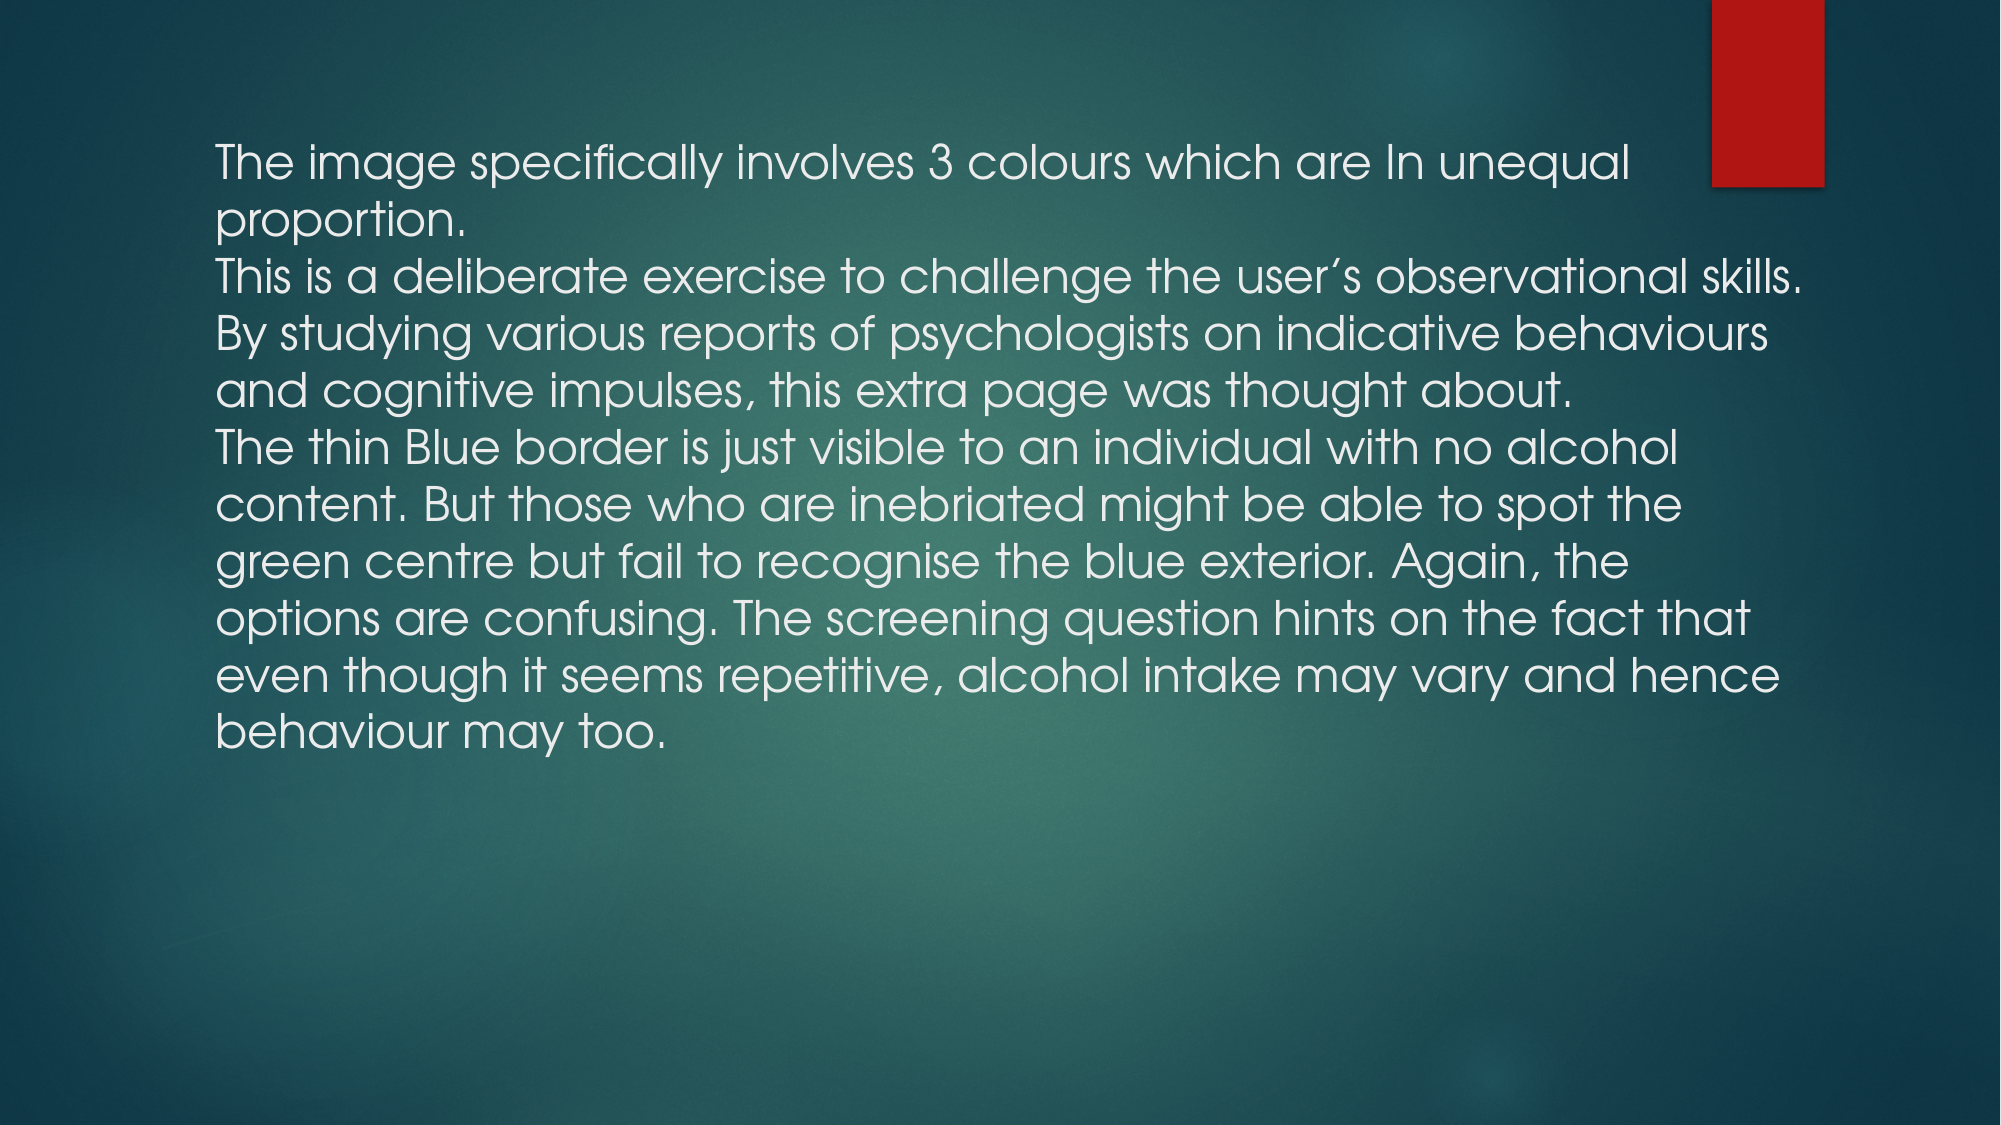

# The image specifically involves 3 colours which are In unequal proportion. This is a deliberate exercise to challenge the user’s observational skills. By studying various reports of psychologists on indicative behaviours and cognitive impulses, this extra page was thought about. The thin Blue border is just visible to an individual with no alcohol content. But those who are inebriated might be able to spot the green centre but fail to recognise the blue exterior. Again, the options are confusing. The screening question hints on the fact that even though it seems repetitive, alcohol intake may vary and hence behaviour may too.